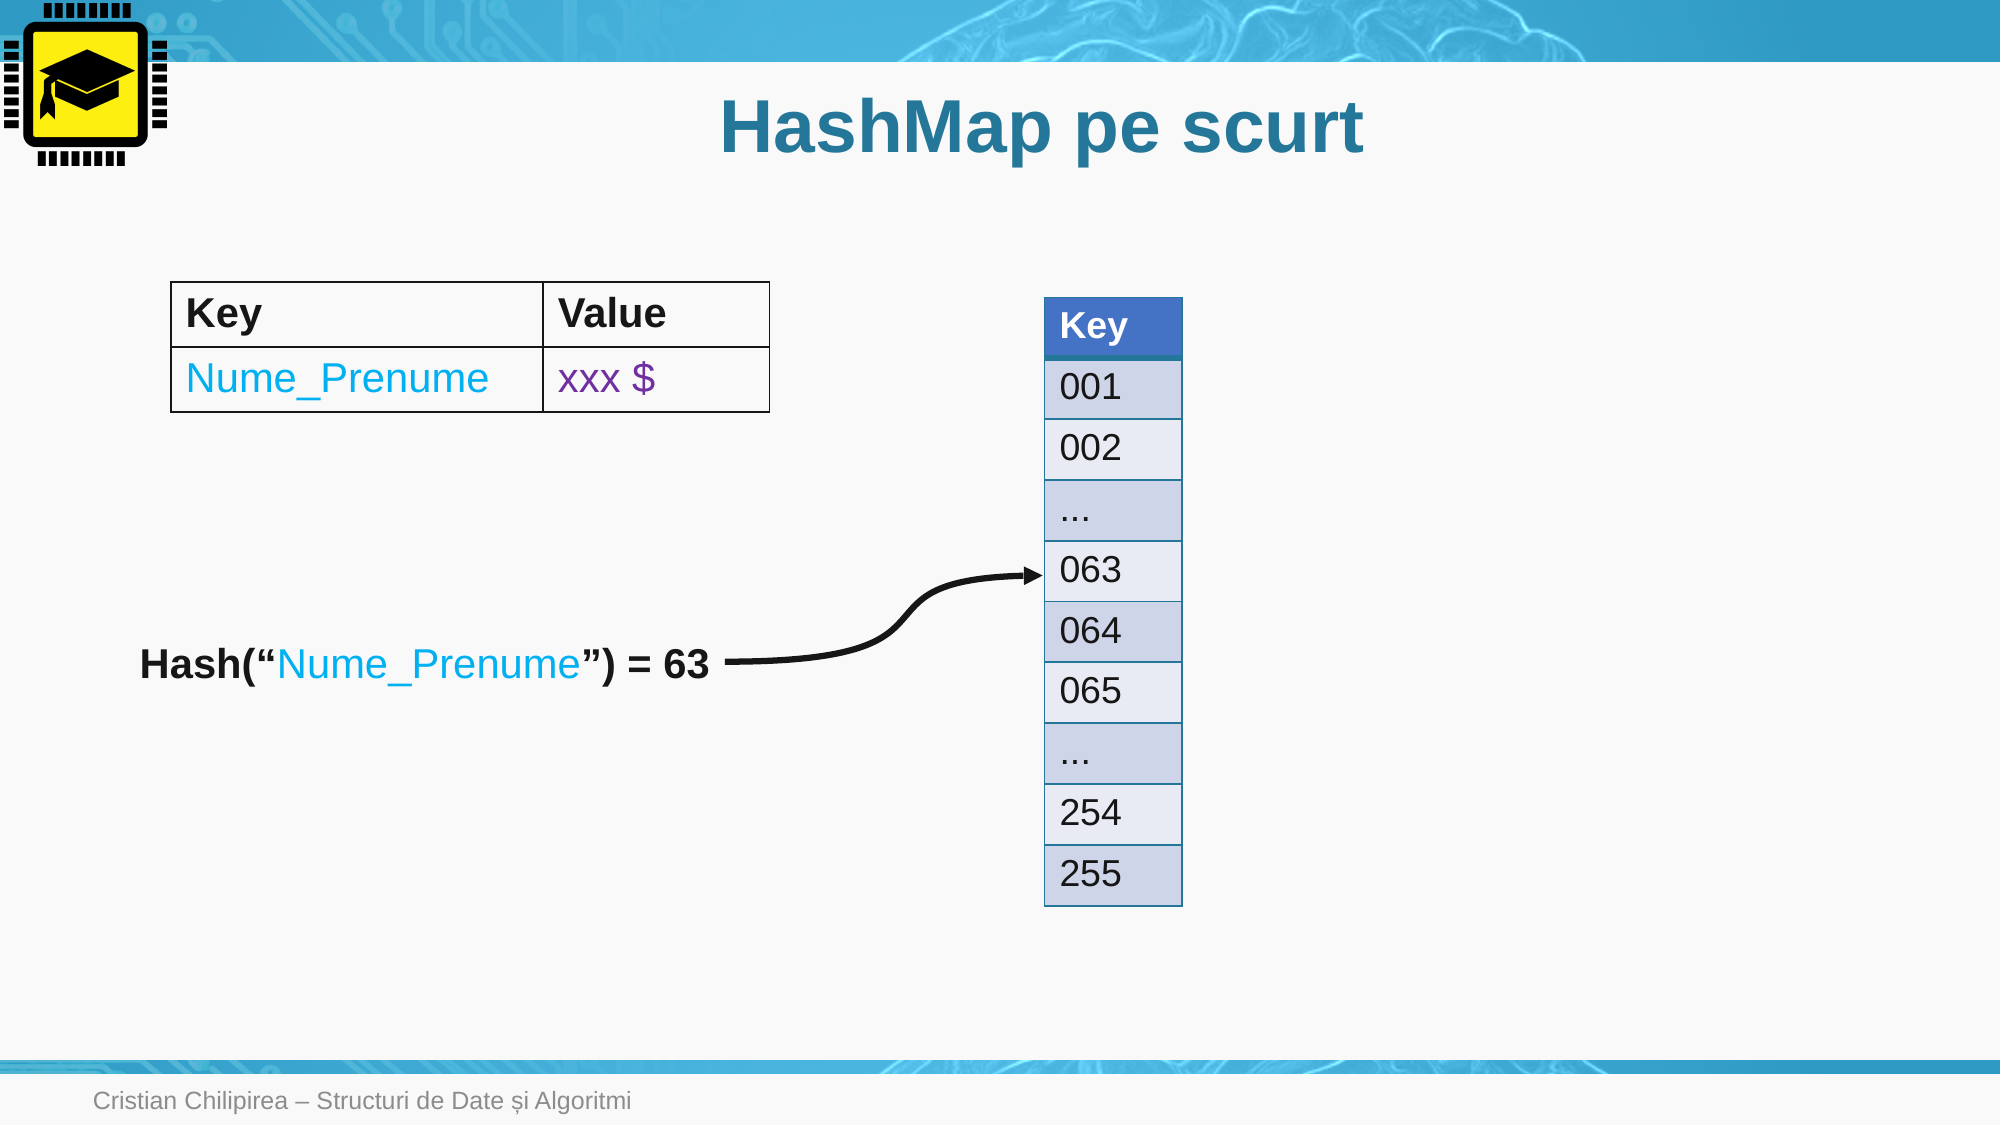

# HashMap pe scurt
| Key | Value |
| --- | --- |
| Nume\_Prenume | xxx $ |
| Key |
| --- |
| 001 |
| 002 |
| ... |
| 063 |
| 064 |
| 065 |
| ... |
| 254 |
| 255 |
Hash(“Nume_Prenume”) = 63
Cristian Chilipirea – Structuri de Date și Algoritmi